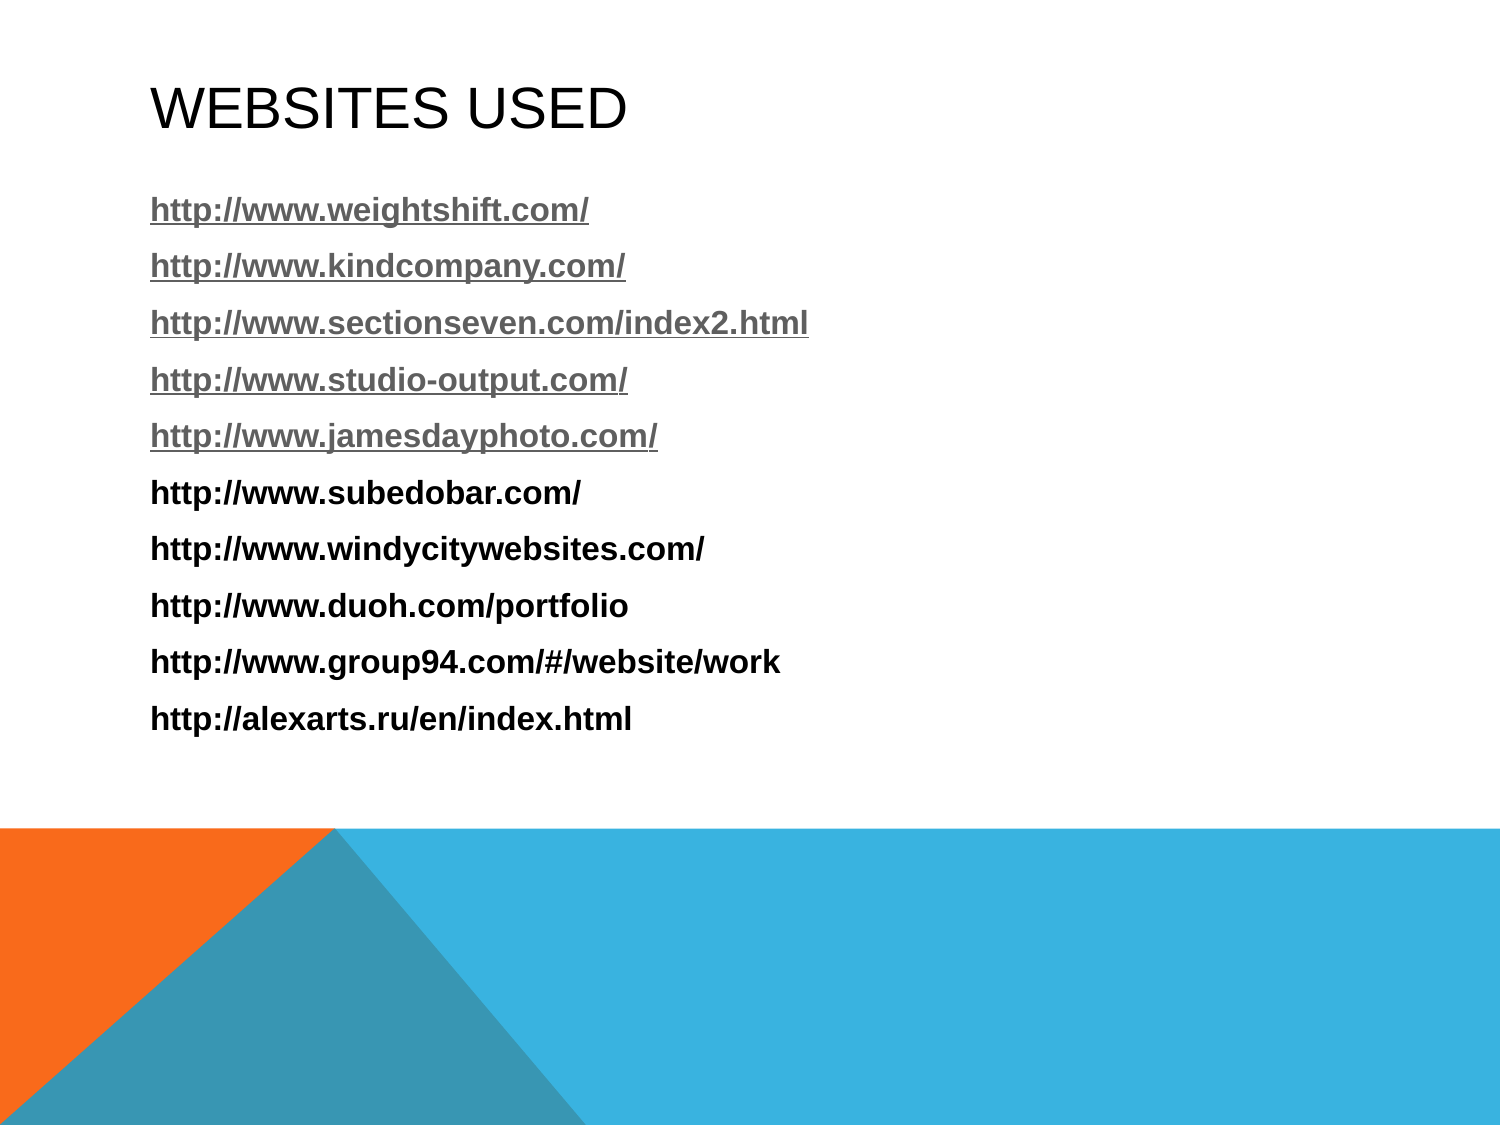

# Websites Used
http://www.weightshift.com/
http://www.kindcompany.com/
http://www.sectionseven.com/index2.html
http://www.studio-output.com/
http://www.jamesdayphoto.com/
http://www.subedobar.com/
http://www.windycitywebsites.com/
http://www.duoh.com/portfolio
http://www.group94.com/#/website/work
http://alexarts.ru/en/index.html